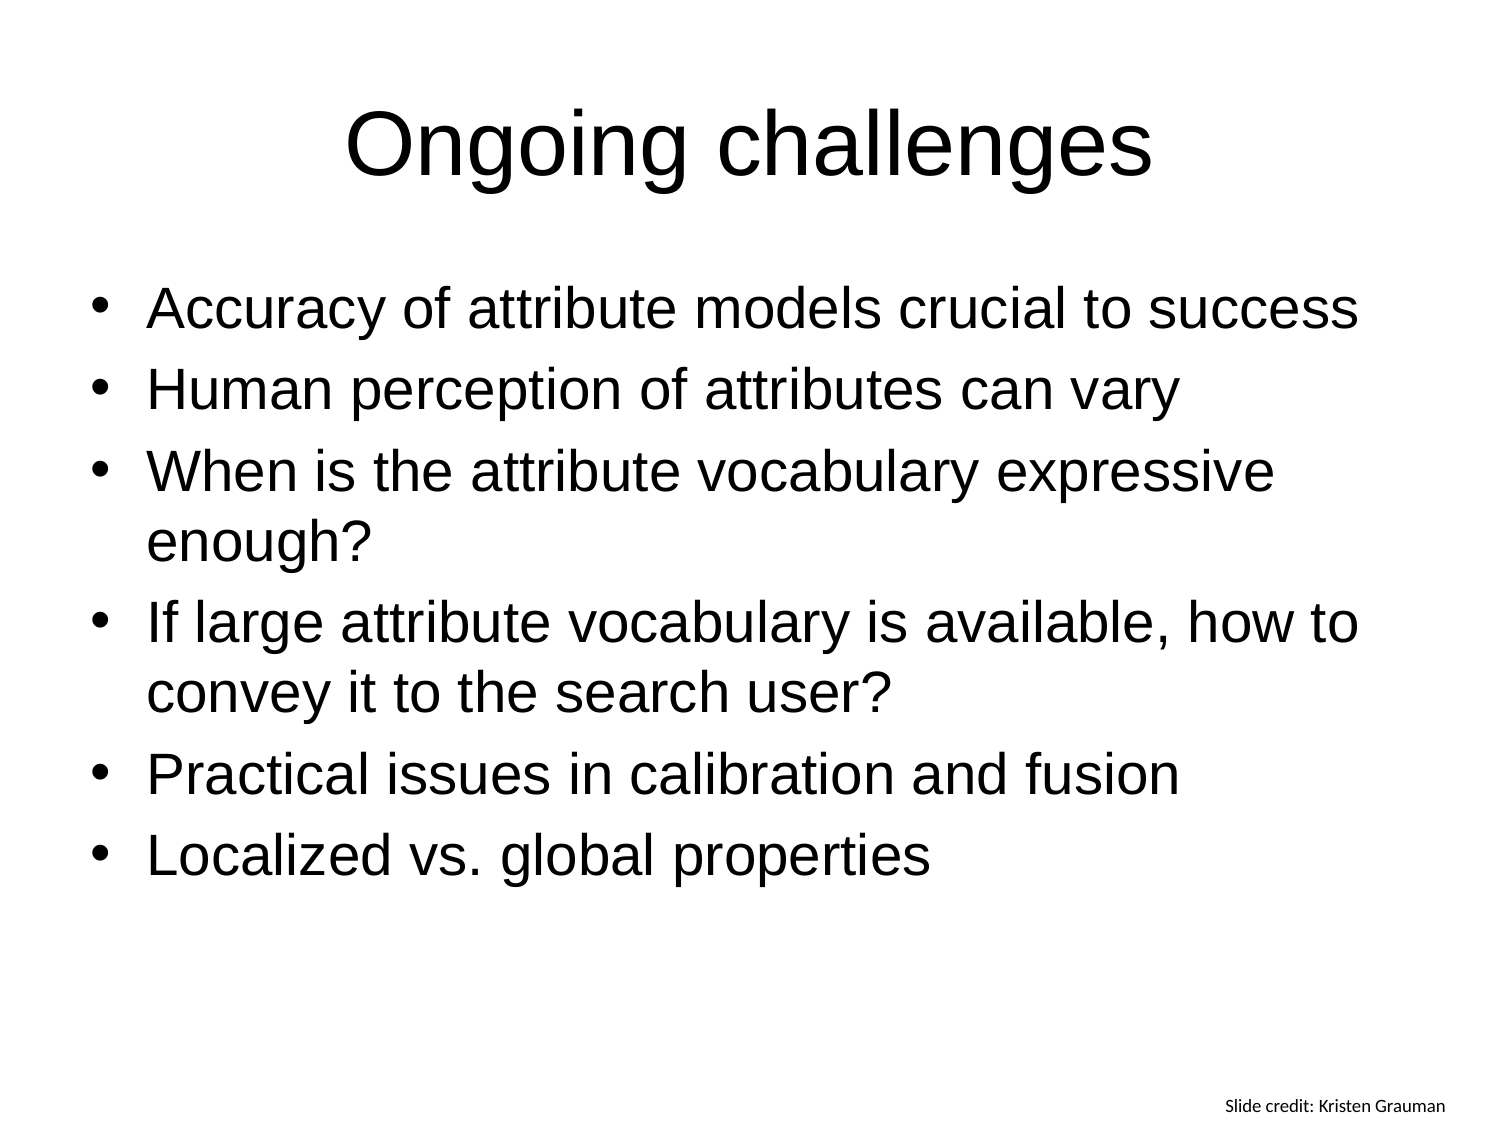

# Ongoing challenges
Accuracy of attribute models crucial to success
Human perception of attributes can vary
When is the attribute vocabulary expressive enough?
If large attribute vocabulary is available, how to convey it to the search user?
Practical issues in calibration and fusion
Localized vs. global properties
Slide credit: Kristen Grauman